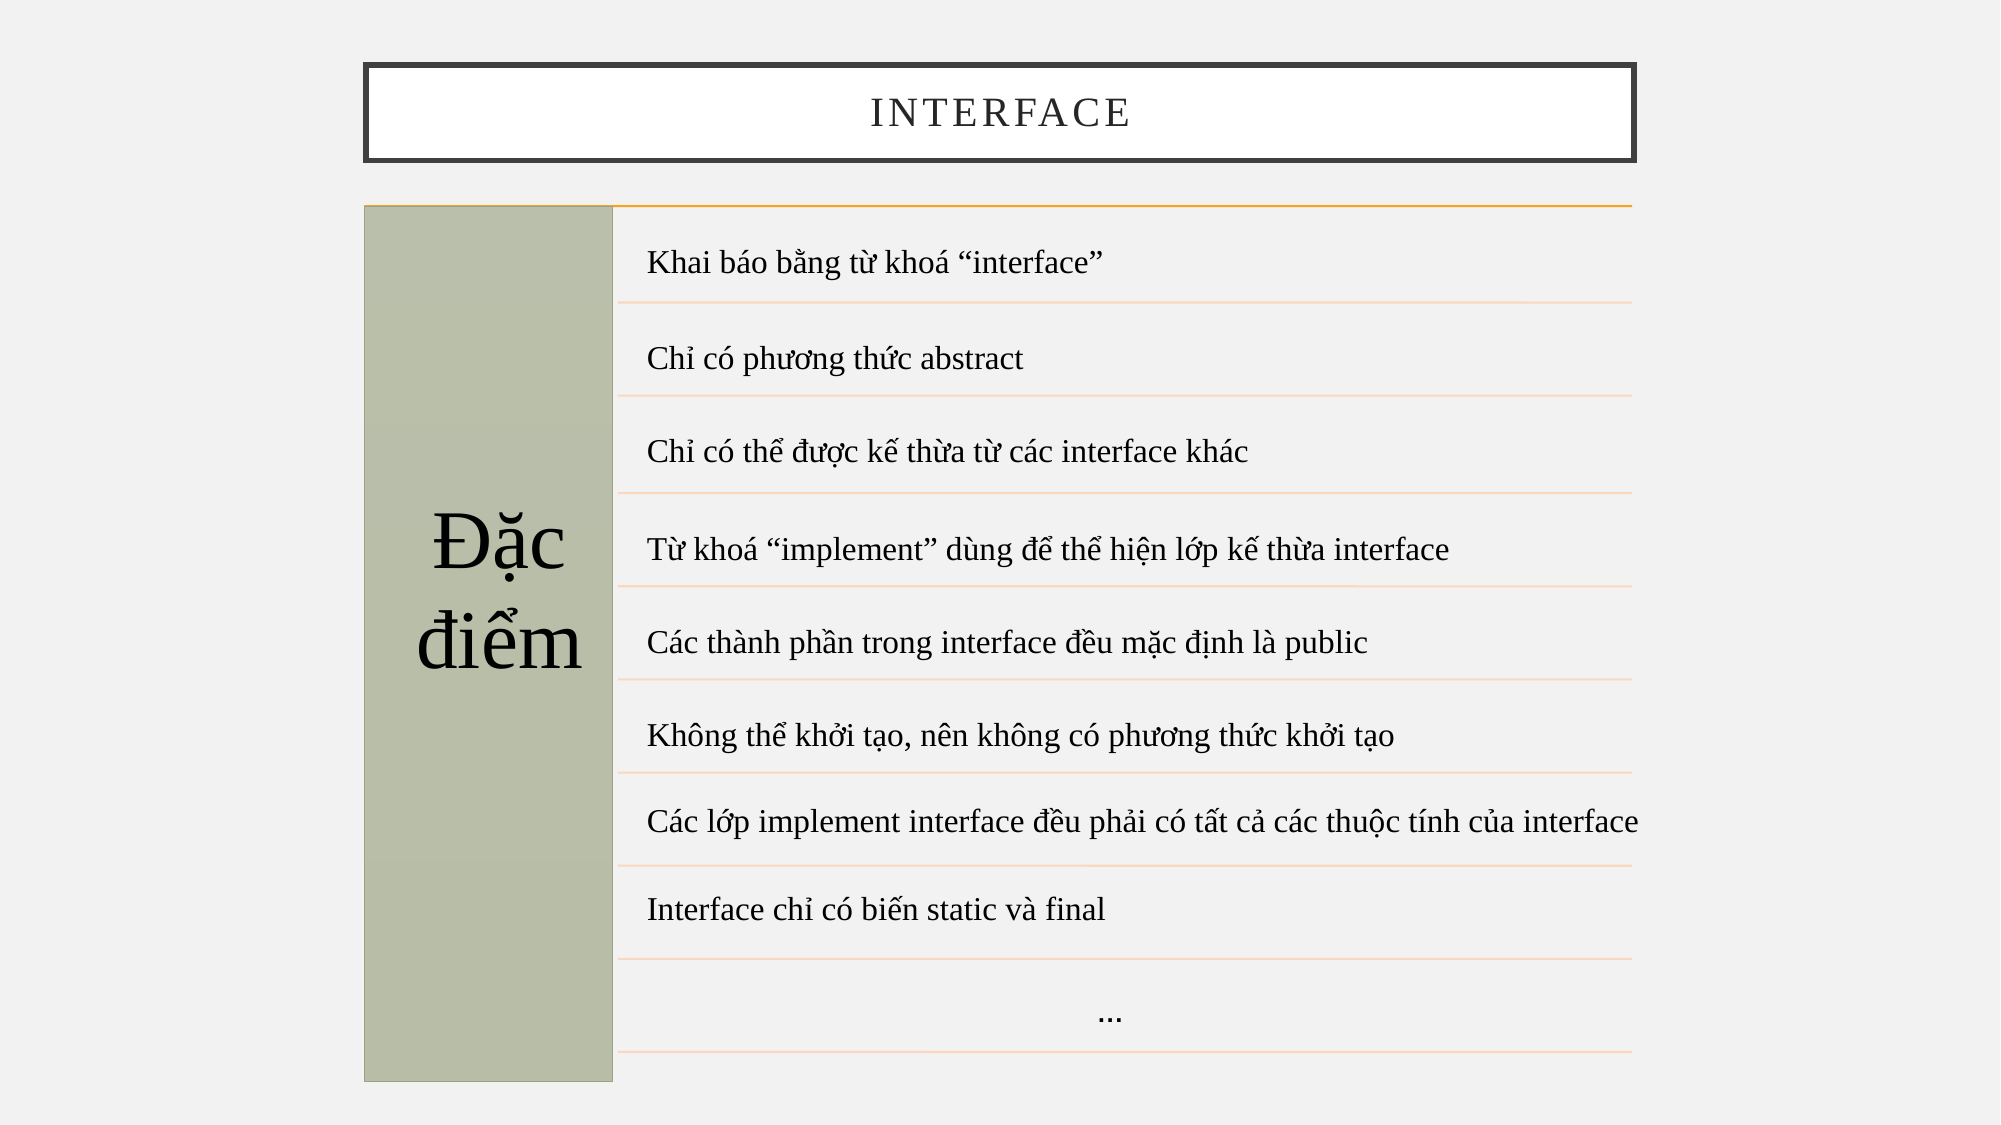

interface

Khai báo bằng từ khoá “interface”

Chỉ có phương thức abstract

Chỉ có thể được kế thừa từ các interface khác
Đặc điểm

Từ khoá “implement” dùng để thể hiện lớp kế thừa interface

Các thành phần trong interface đều mặc định là public

Không thể khởi tạo, nên không có phương thức khởi tạo

Các lớp implement interface đều phải có tất cả các thuộc tính của interface

Interface chỉ có biến static và final

…